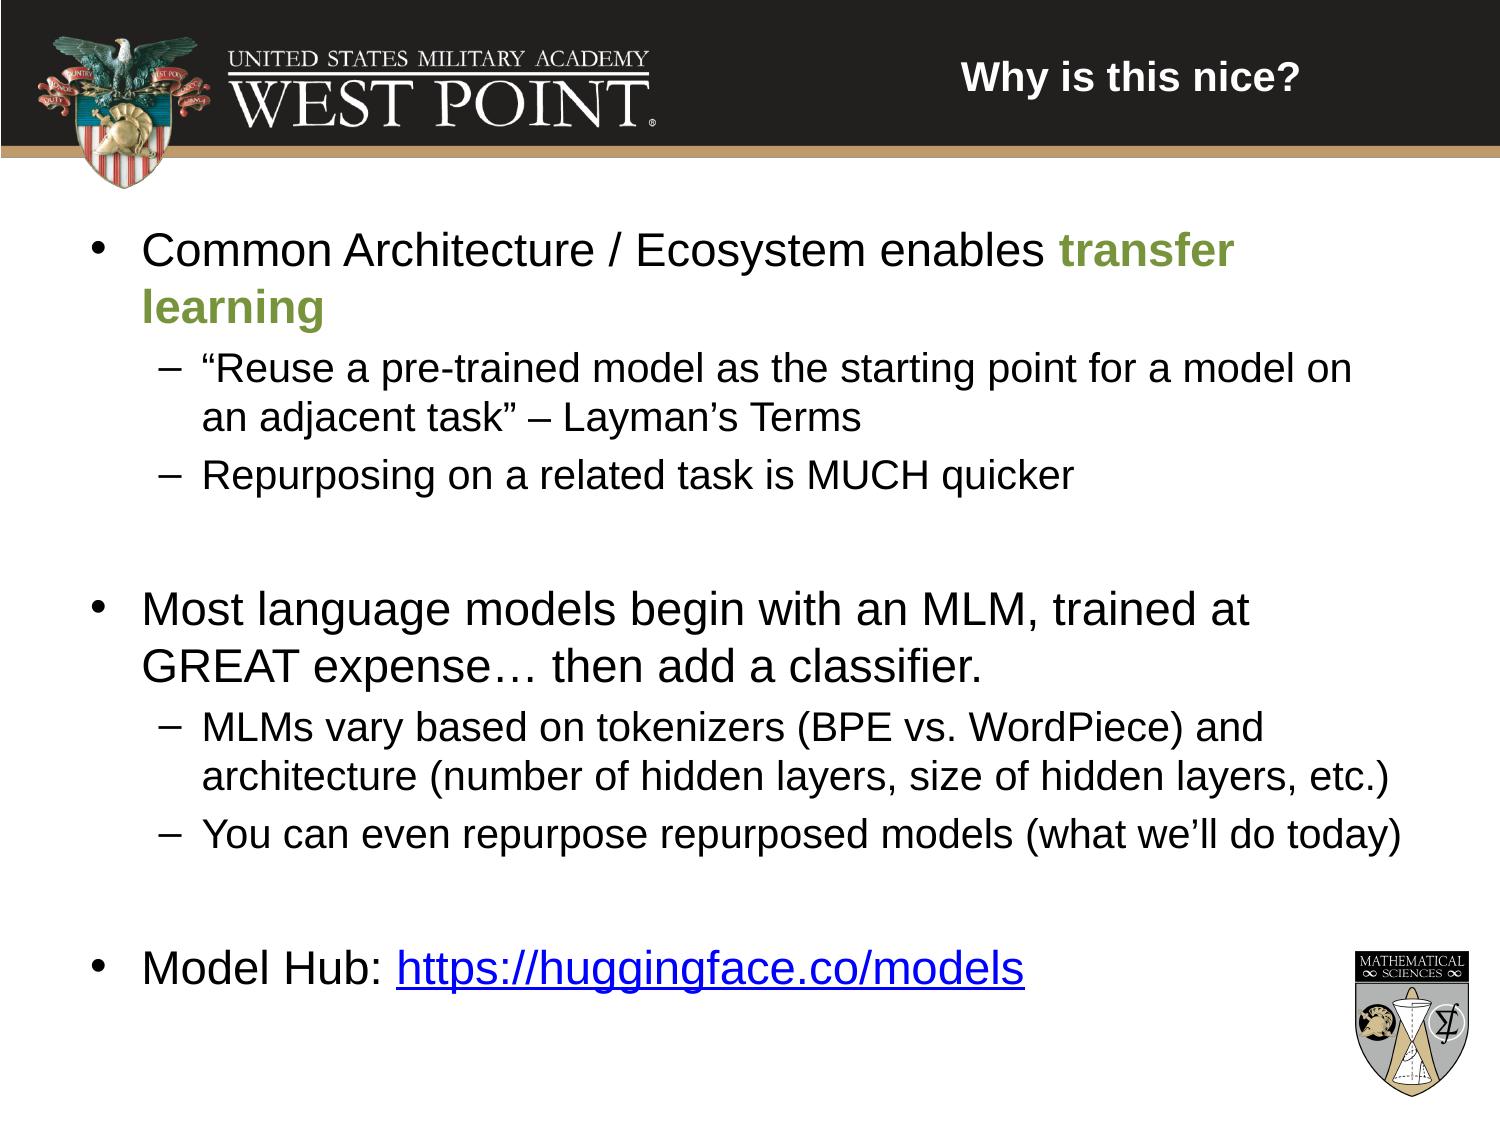

Why is this nice?
Common Architecture / Ecosystem enables transfer learning
“Reuse a pre-trained model as the starting point for a model on an adjacent task” – Layman’s Terms
Repurposing on a related task is MUCH quicker

Most language models begin with an MLM, trained at GREAT expense… then add a classifier.
MLMs vary based on tokenizers (BPE vs. WordPiece) and architecture (number of hidden layers, size of hidden layers, etc.)
You can even repurpose repurposed models (what we’ll do today)

Model Hub: https://huggingface.co/models